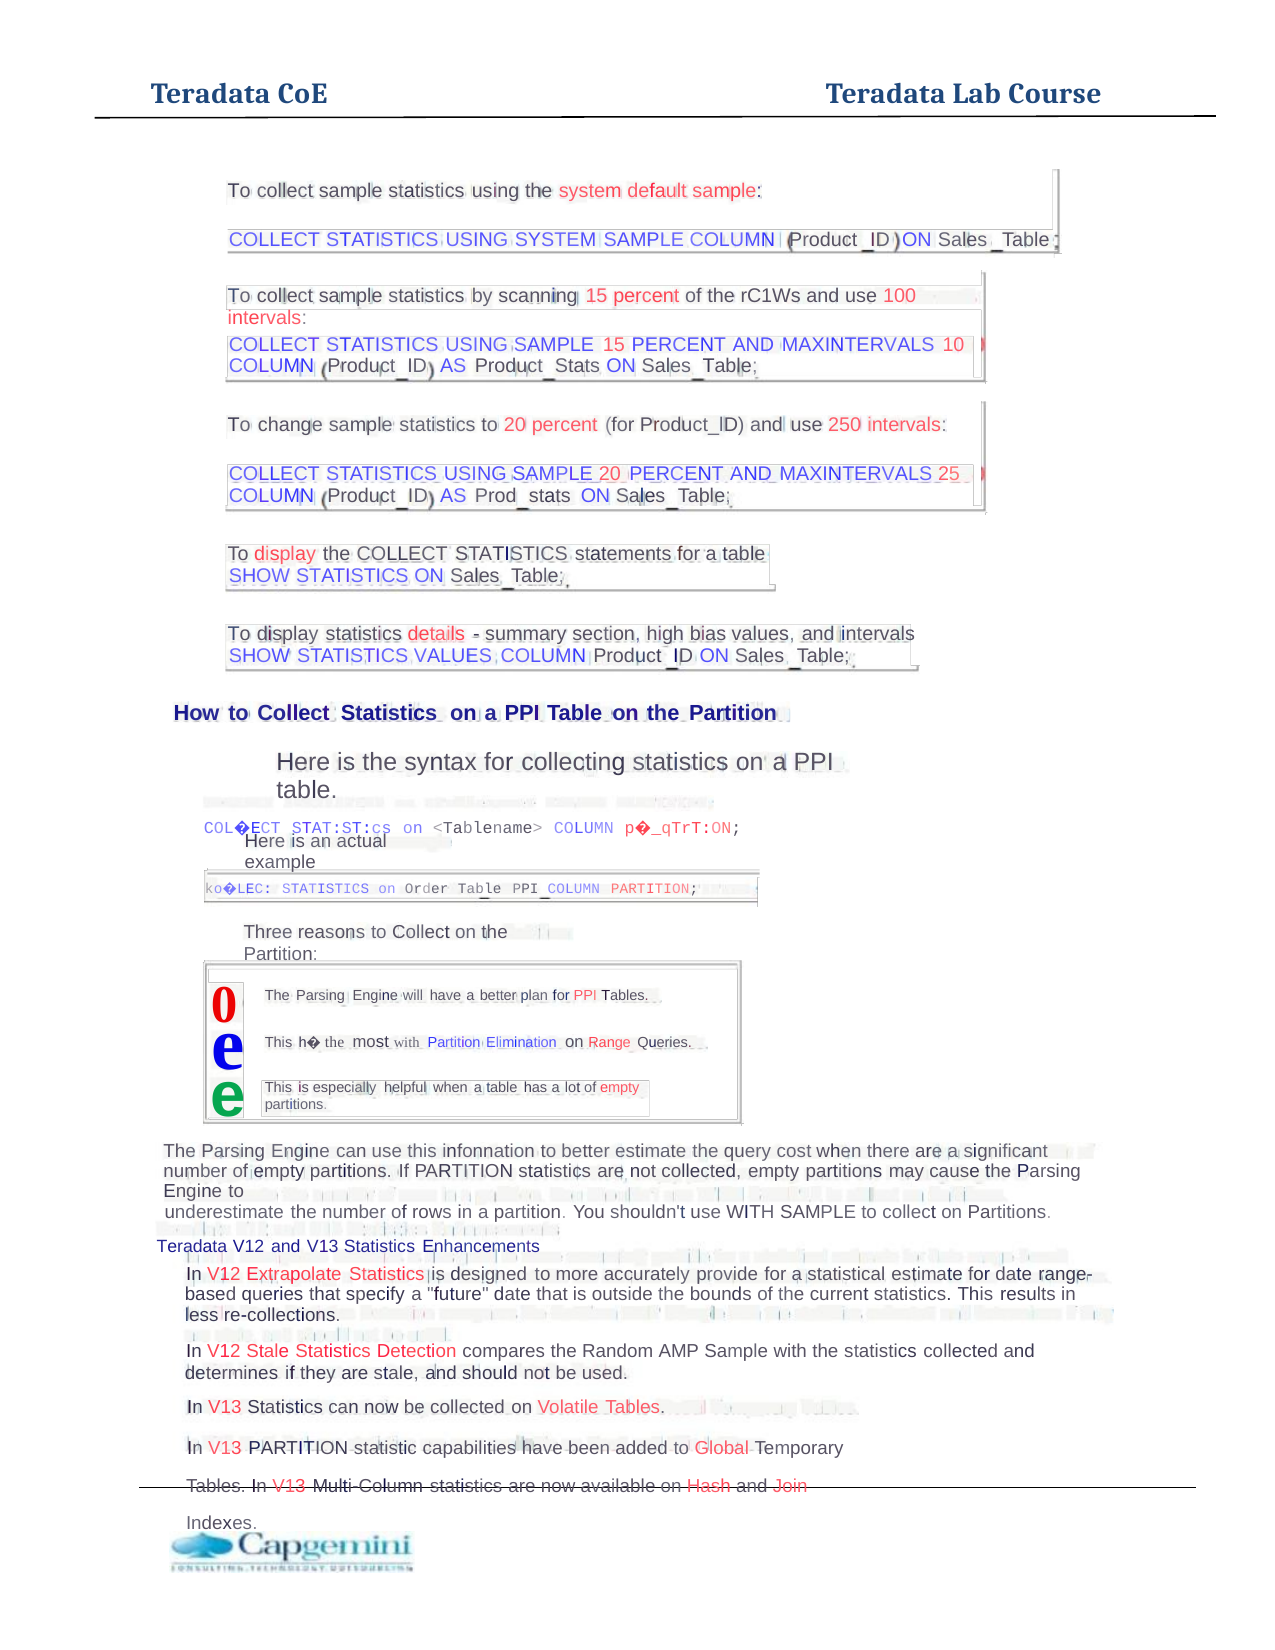

Teradata CoE
Teradata Lab Course

To collect sample statistics using the system default sample:

COLLECT STATISTICS USING SYSTEM SAMPLE COLUMN  Product  ID  ON Sales
Table

To collect sample statistics by scanning 15 percent of the rC1Ws and use 100 intervals:
COLLECT STATISTICS USING SAMPLE 15 PERCENT AND MAXINTERVALS 10
COLUMN  Product  ID  AS Product  Stats ON Sales  Table;

To change sample statistics to 20 percent (for Product_lD) and use 250 intervals:

COLLECT STATISTICS USING SAMPLE 20 PERCENT AND MAXINTERVALS 25
COLUMN  Product  ID  AS Prod  stats ON Sales  Table;
To display the COLLECT STATISTICS statements for a table
SHOW STATISTICS ON Sales  Table;

To display statistics details - summary section, high bias values, and intervals
SHOW STATISTICS VALUES COLUMN Product  ID ON Sales  Table;

How to Collect Statistics  on a PPI Table on the Partition

Here is the syntax for collecting statistics on a PPI table.
COL�ECT STAT:ST:cs on <Tablename> COLUMN p�_qTrT:ON;

Here is an actual example

ko�LEC: STATISTICS on Order Table PPI COLUMN PARTITION;
Three reasons to Collect on the Partition:

0
The Parsing Engine will have a better plan for PPI Tables.

e
This h� the  most with  Partition Elimination  on Range Queries.

e
This is especially helpful when a table has a lot of empty partitions.
The Parsing Engine can use this infonnation to better estimate the query cost when there are a significant number of empty partitions. If PARTITION statistics are not collected, empty partitions may cause the Parsing Engine to
underestimate the number of rows in a partition. You shouldn't use WITH SAMPLE to collect on Partitions.
Teradata V12 and V13 Statistics Enhancements
In V12 Extrapolate Statistics is designed to more accurately provide for a statistical estimate for date range-based queries that specify a "future" date that is outside the bounds of the current statistics. This results in less re-collections.
In V12 Stale Statistics Detection compares the Random AMP Sample with the statistics collected and determines if they are stale, and should not be used.
In V13 Statistics can now be collected on Volatile Tables.
In V13 PARTITION statistic capabilities have been added to Global Temporary Tables. In V13 Multi-Column statistics are now available on Hash and Join Indexes.